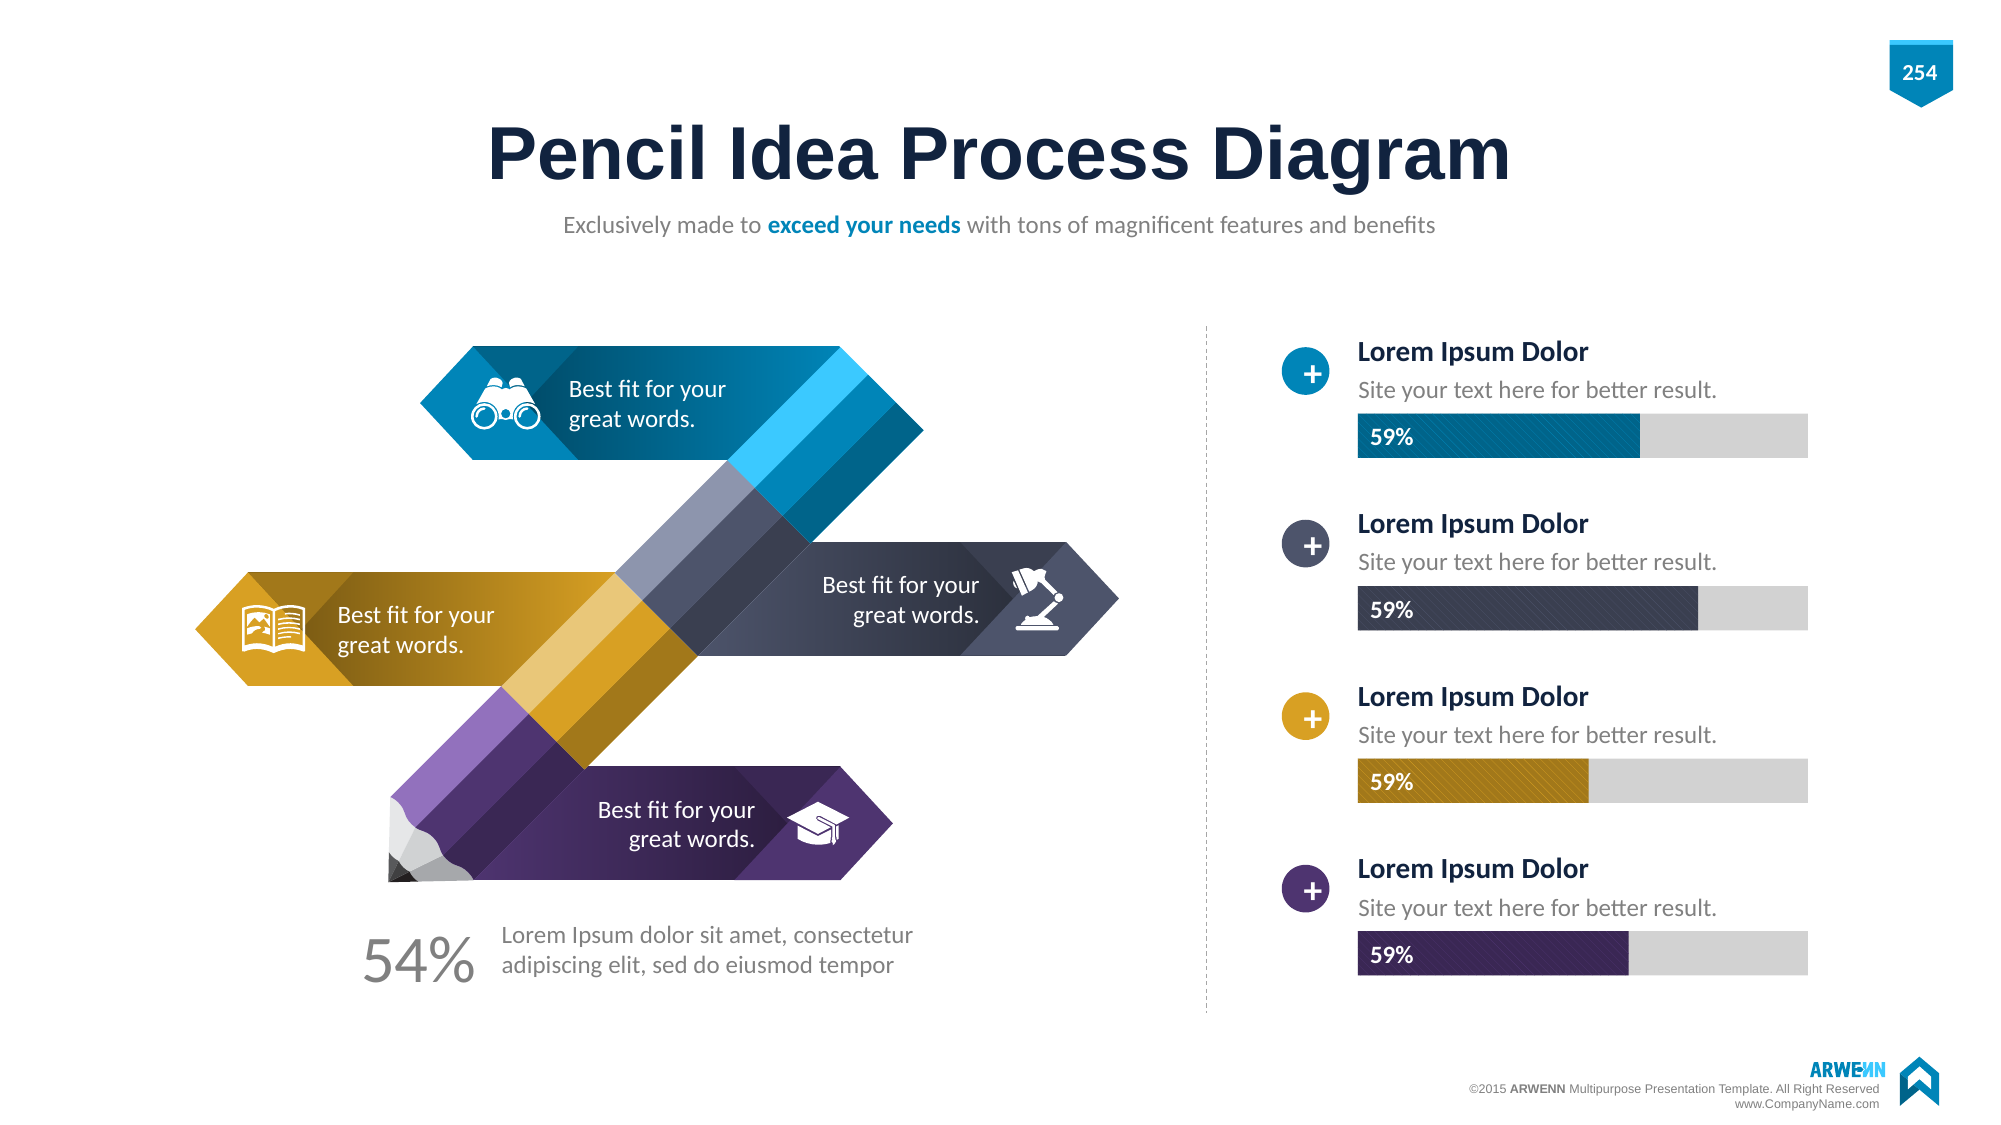

# Pencil Idea Process Diagram
Exclusively made to exceed your needs with tons of magnificent features and benefits

Lorem Ipsum Dolor
Site your text here for better result.

+
Best fit for your great words.

59%
Lorem Ipsum Dolor
Site your text here for better result.
+

Best fit for your great words.

59%
Best fit for your great words.

Lorem Ipsum Dolor
Site your text here for better result.
+

59%

Best fit for your great words.

Lorem Ipsum Dolor
Site your text here for better result.
+
54%
Lorem Ipsum dolor sit amet, consectetur adipiscing elit, sed do eiusmod tempor

59%